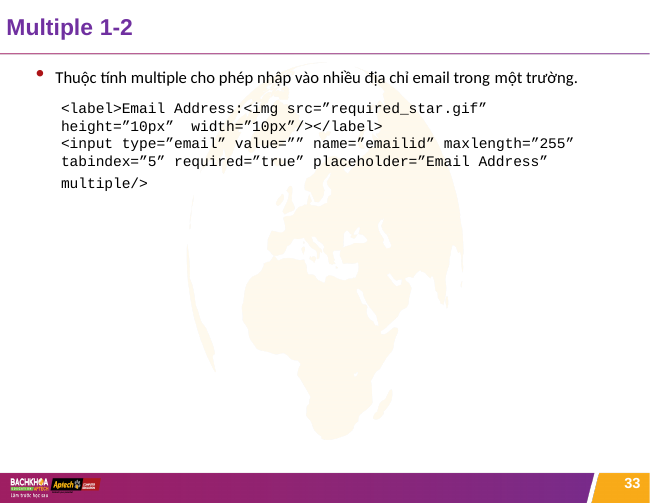

# Multiple 1-2
Thuộc tính multiple cho phép nhập vào nhiều địa chỉ email trong một trường.
<label>Email Address:<img src=”required_star.gif” height=”10px”  width=”10px”/></label>
<input type=”email” value=”” name=”emailid” maxlength=”255”
tabindex=”5” required=”true” placeholder=”Email Address”
multiple/>
33